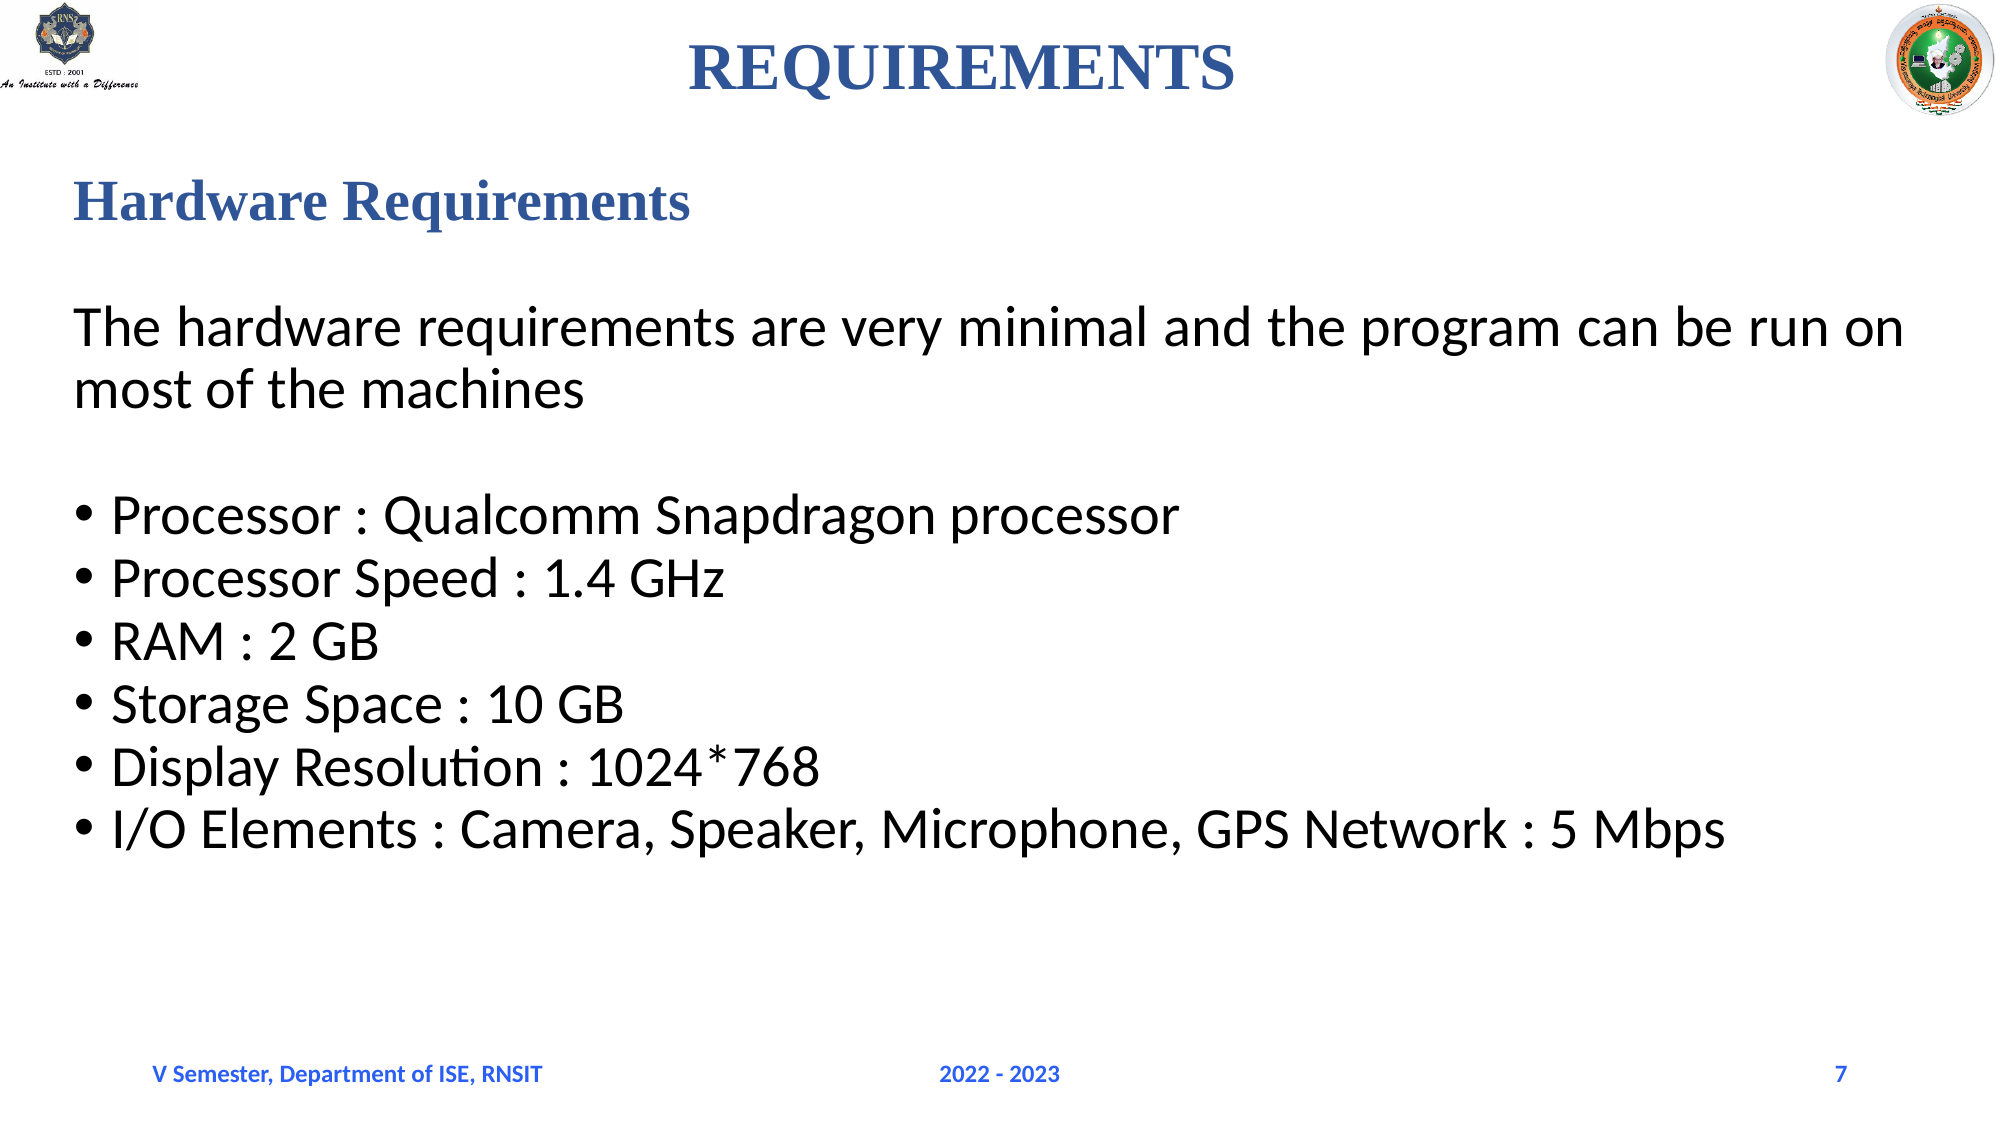

# REQUIREMENTS
Hardware Requirements

The hardware requirements are very minimal and the program can be run on most of the machines

Processor : Qualcomm Snapdragon processor
Processor Speed : 1.4 GHz
RAM : 2 GB
Storage Space : 10 GB
Display Resolution : 1024*768
I/O Elements : Camera, Speaker, Microphone, GPS Network : 5 Mbps
V Semester, Department of ISE, RNSIT
2022 - 2023
7